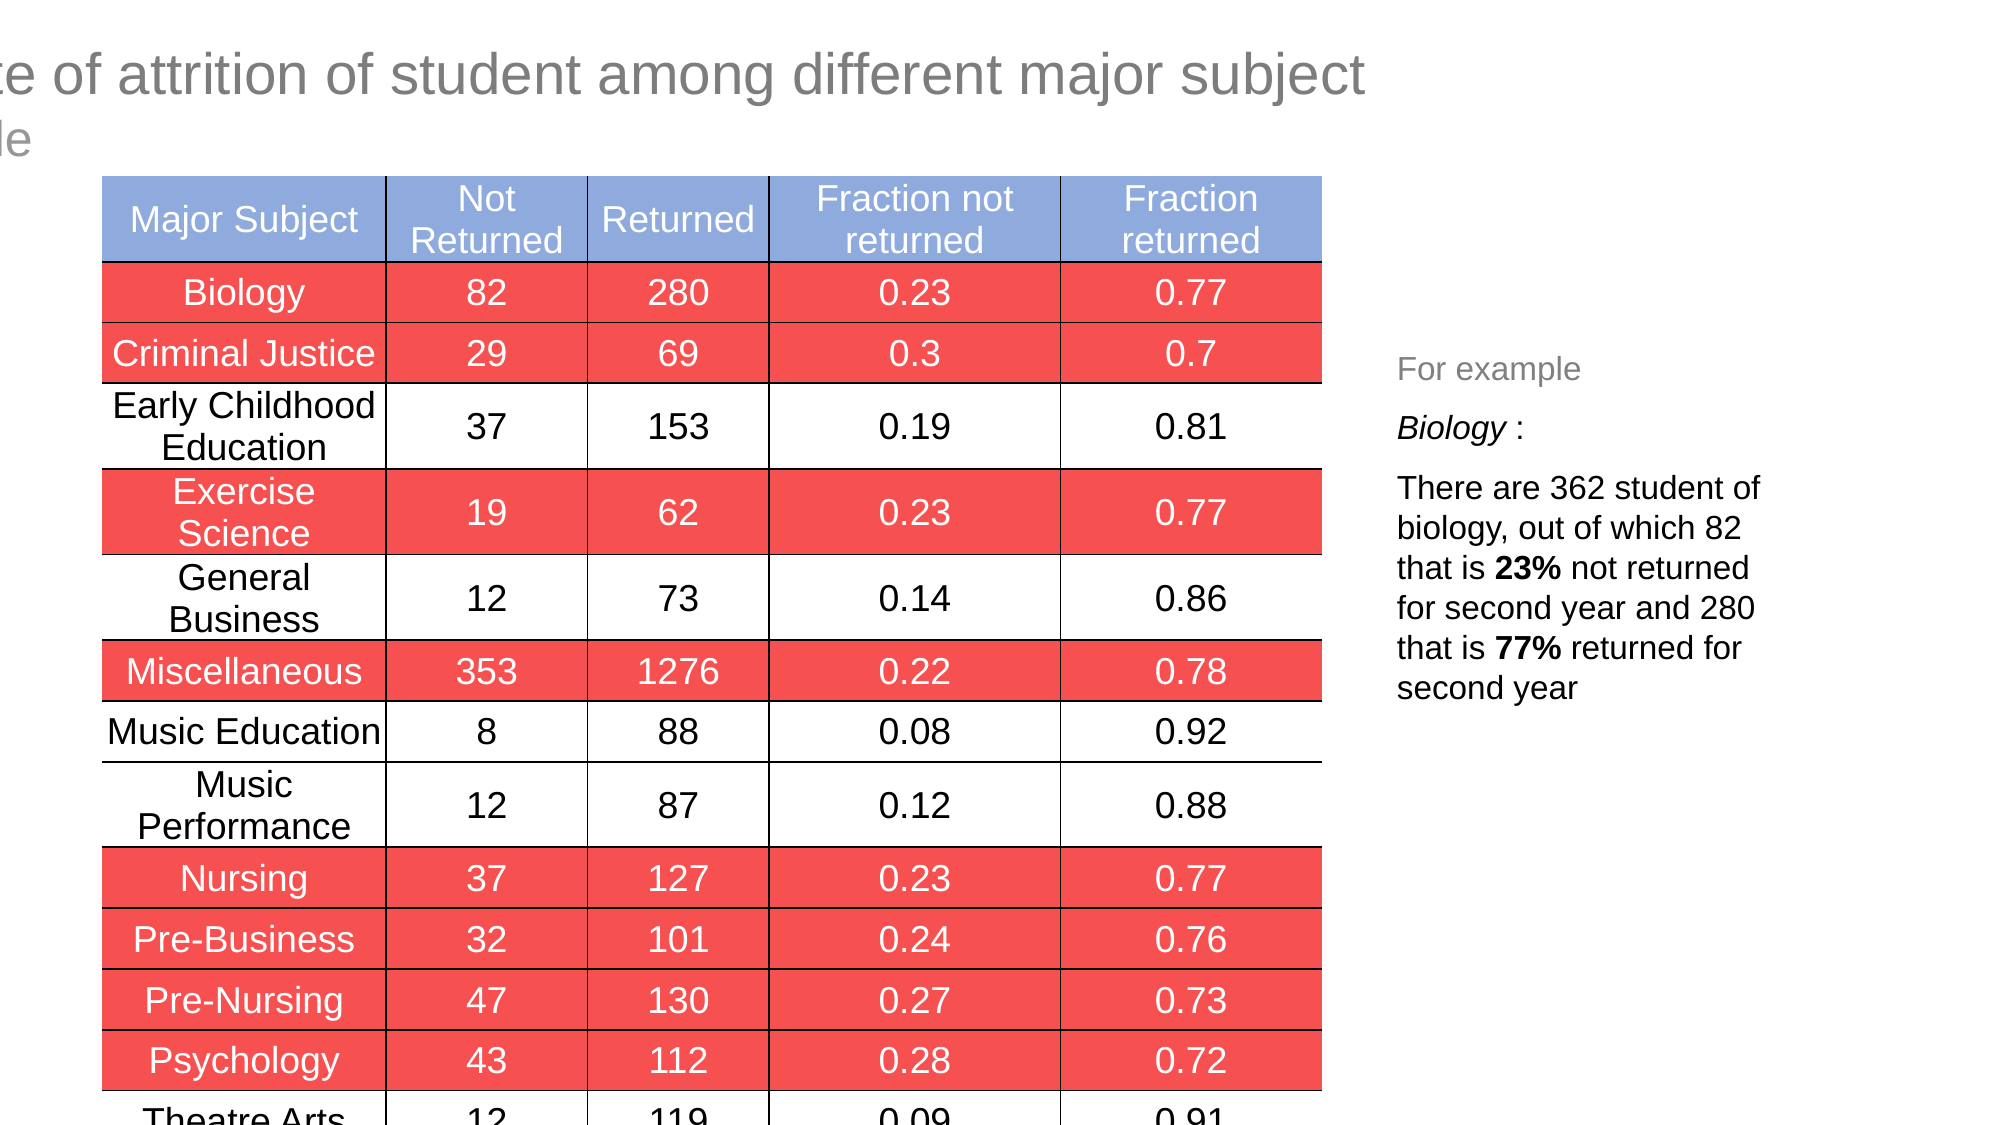

Rate of attrition of student among different major subject
Table
| Major Subject | Not Returned | Returned | Fraction not returned | Fraction returned |
| --- | --- | --- | --- | --- |
| Biology | 82 | 280 | 0.23 | 0.77 |
| Criminal Justice | 29 | 69 | 0.3 | 0.7 |
| Early Childhood Education | 37 | 153 | 0.19 | 0.81 |
| Exercise Science | 19 | 62 | 0.23 | 0.77 |
| General Business | 12 | 73 | 0.14 | 0.86 |
| Miscellaneous | 353 | 1276 | 0.22 | 0.78 |
| Music Education | 8 | 88 | 0.08 | 0.92 |
| Music Performance | 12 | 87 | 0.12 | 0.88 |
| Nursing | 37 | 127 | 0.23 | 0.77 |
| Pre-Business | 32 | 101 | 0.24 | 0.76 |
| Pre-Nursing | 47 | 130 | 0.27 | 0.73 |
| Psychology | 43 | 112 | 0.28 | 0.72 |
| Theatre Arts | 12 | 119 | 0.09 | 0.91 |
For example

Biology :

There are 362 student of biology, out of which 82 that is 23% not returned for second year and 280 that is 77% returned for second year